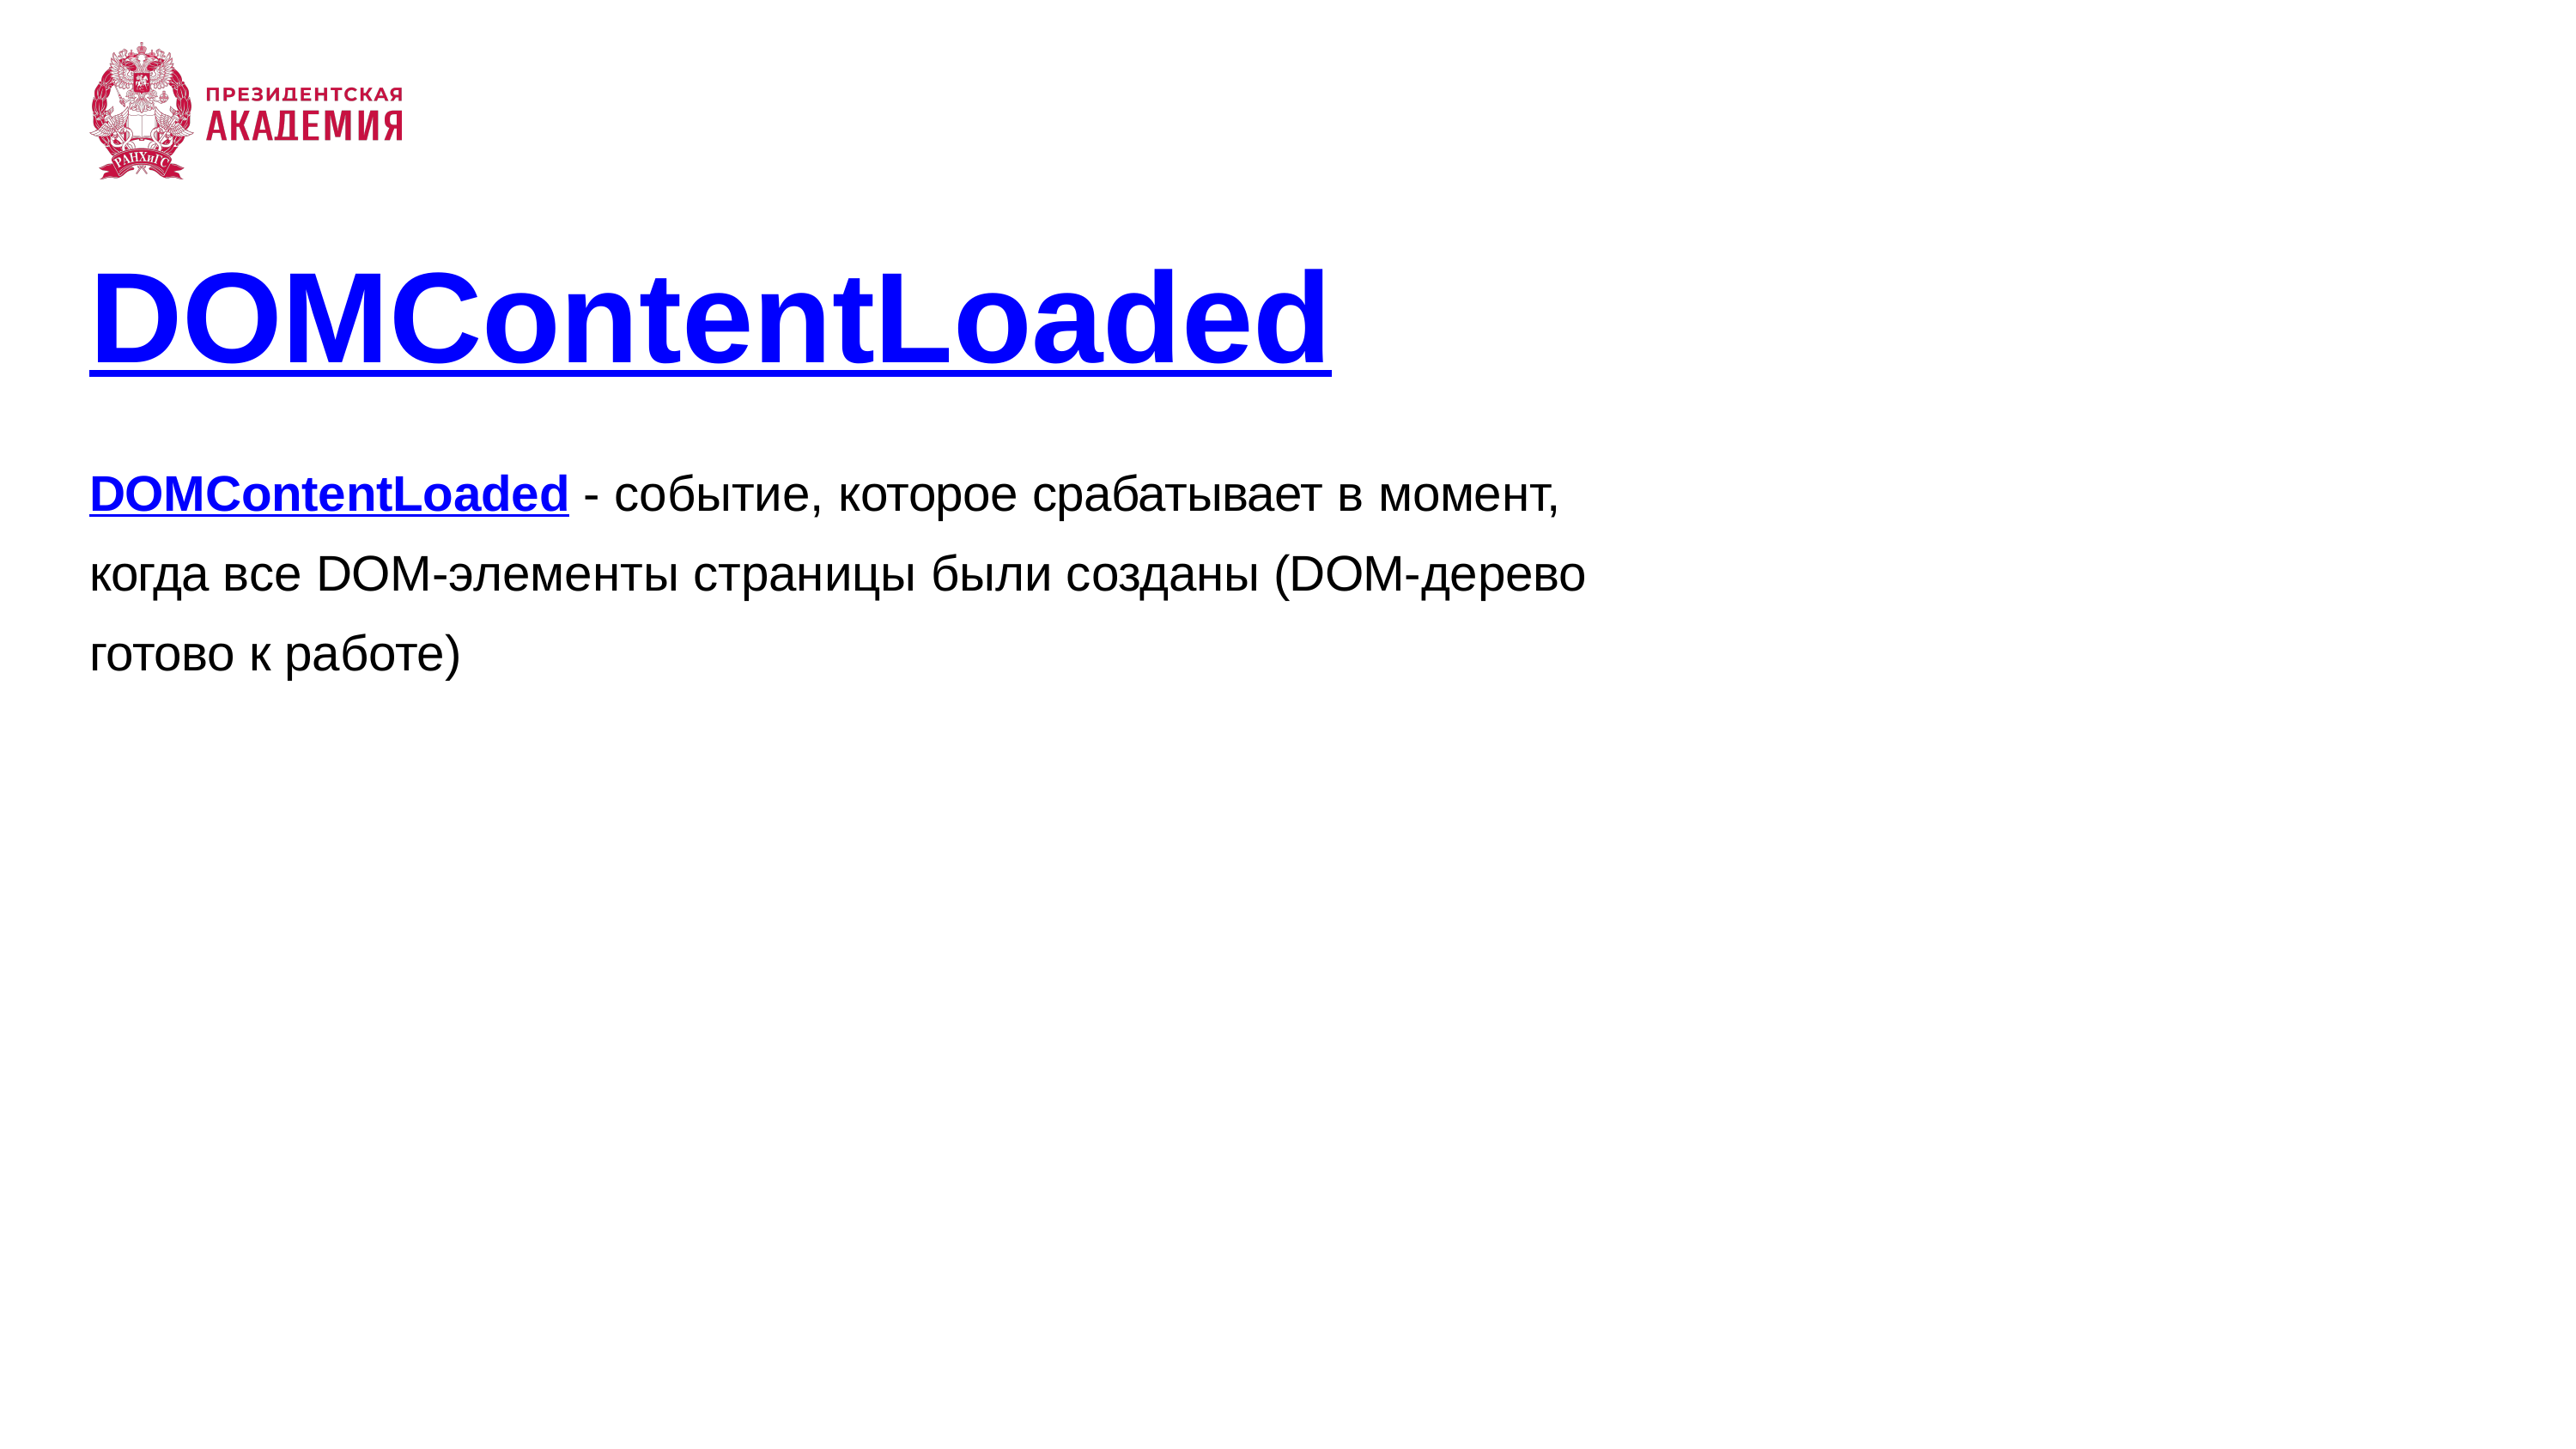

# DOMContentLoaded
DOMContentLoaded - событие, которое срабатывает в момент, когда все DOM-элементы страницы были созданы (DOM-дерево готово к работе)